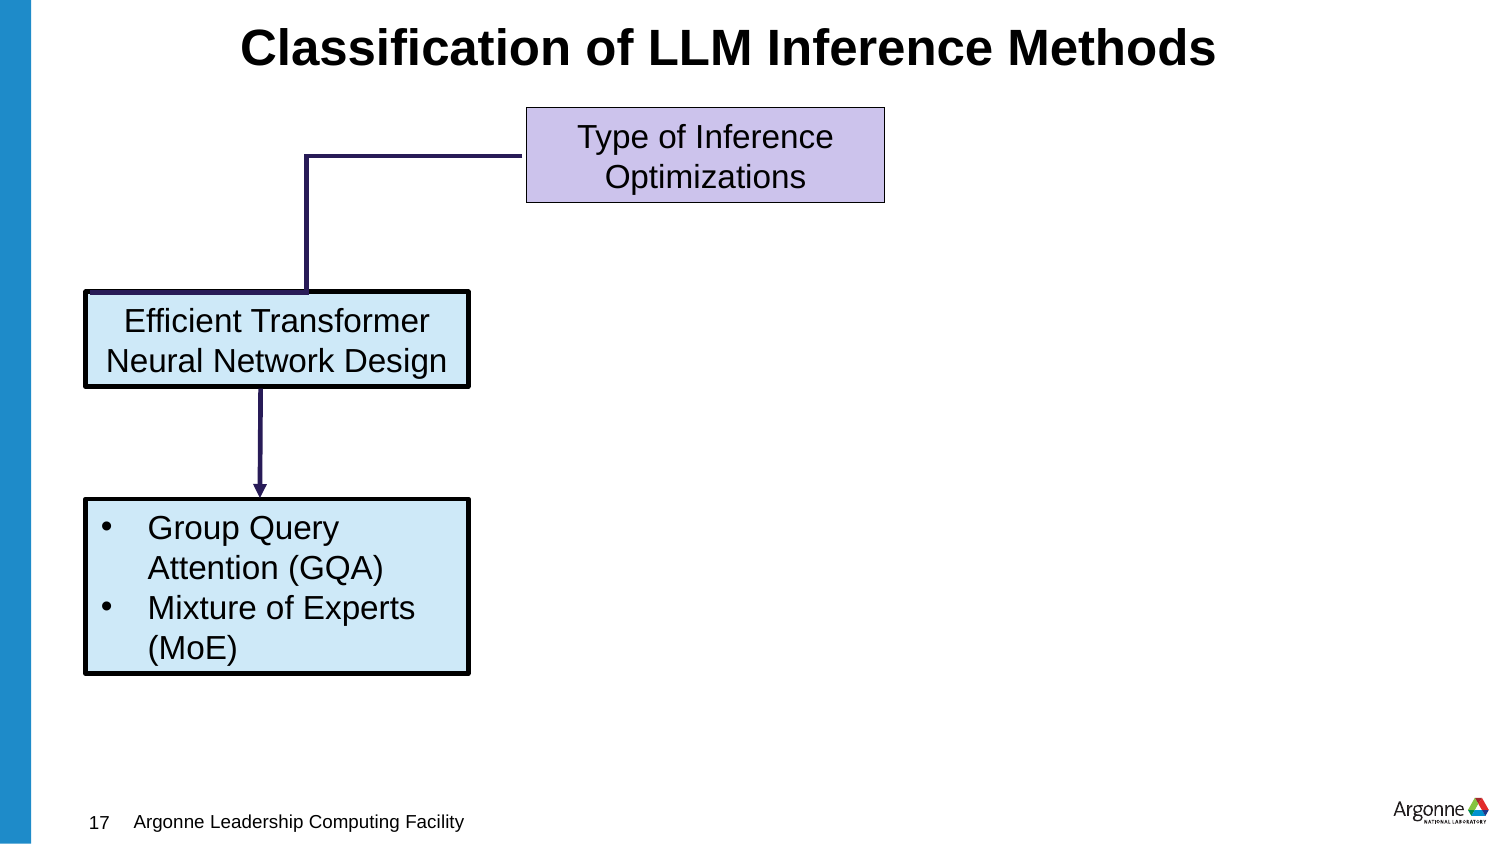

# Classification of LLM Inference Methods
Type of Inference Optimizations
Efficient Transformer Neural Network Design
Group Query Attention (GQA)
Mixture of Experts (MoE)